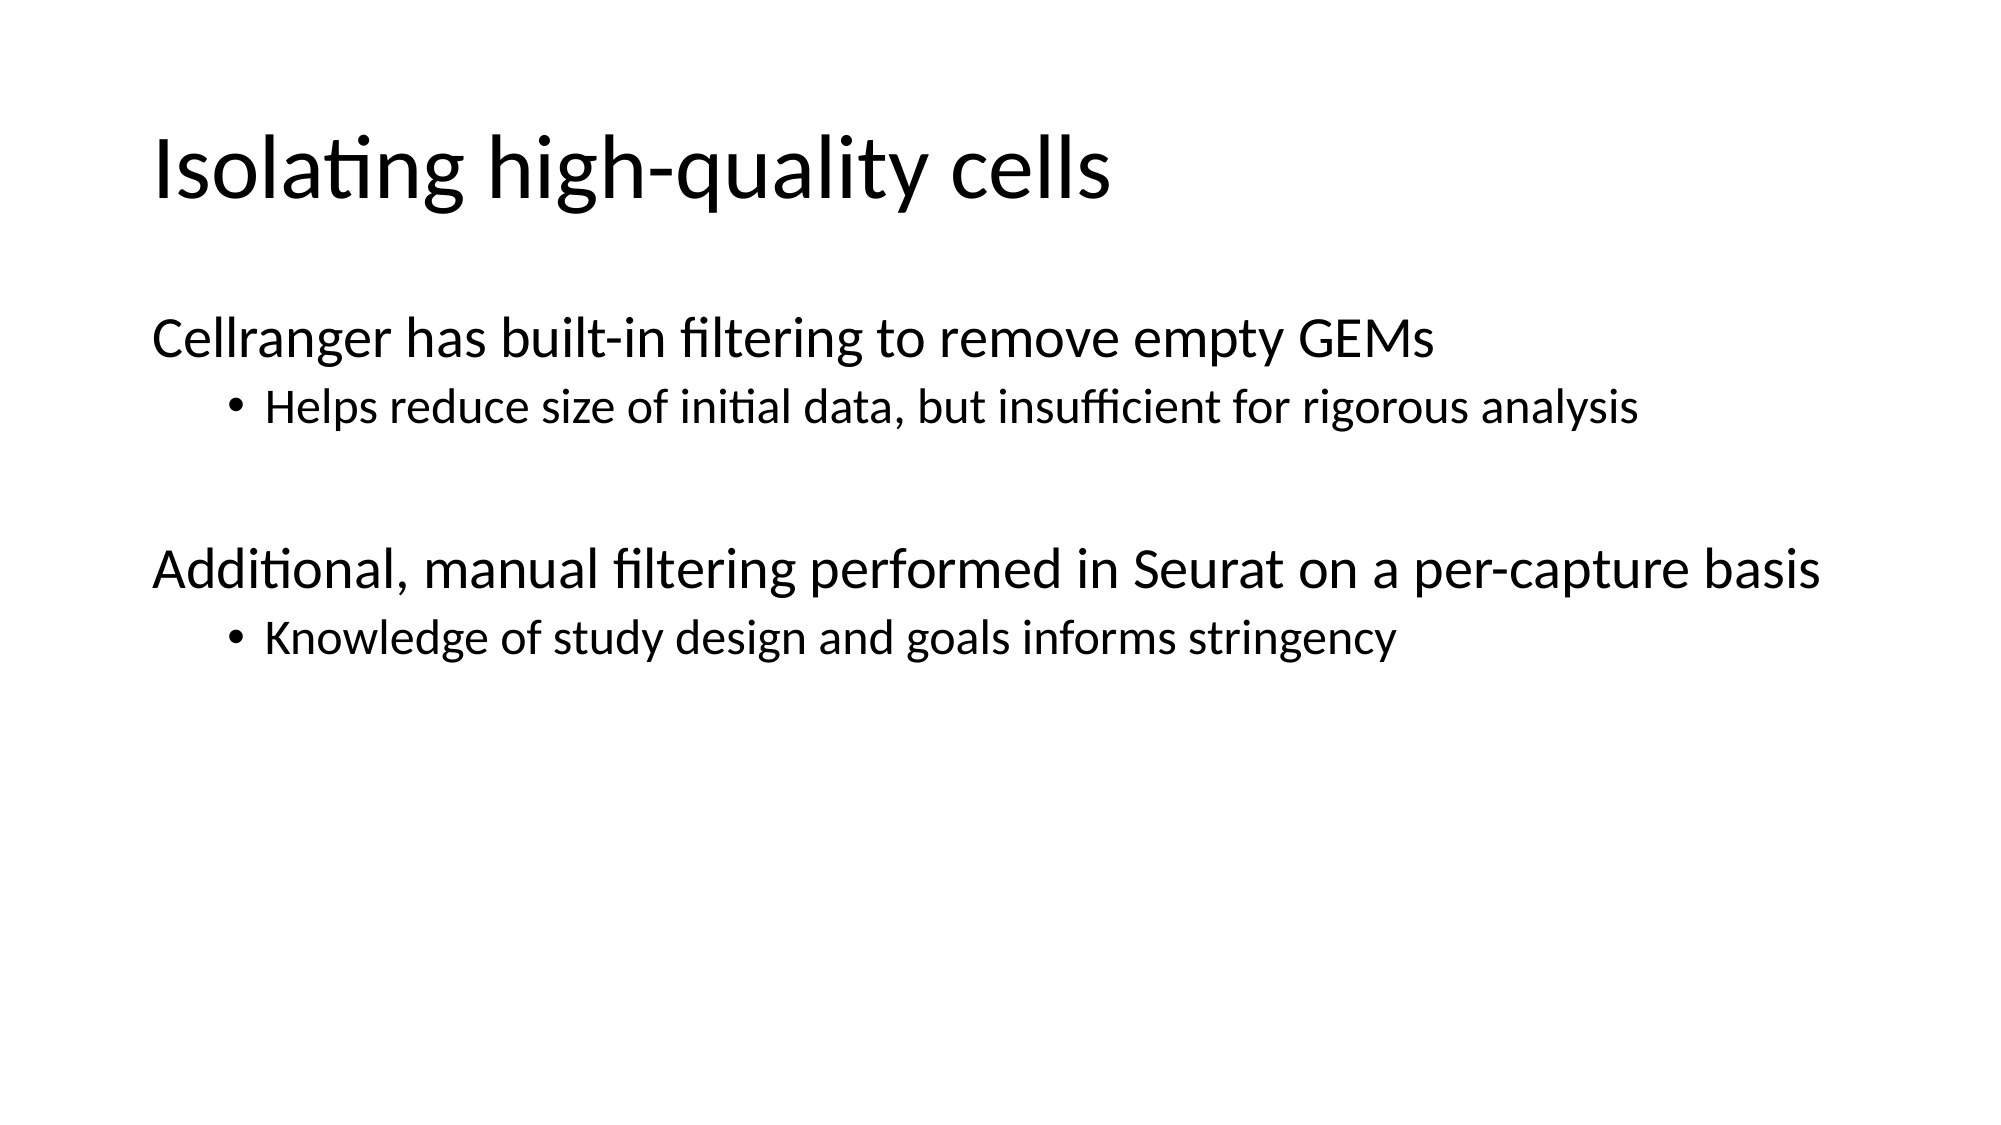

# Isolating high-quality cells
Cellranger has built-in filtering to remove empty GEMs
Helps reduce size of initial data, but insufficient for rigorous analysis

Additional, manual filtering performed in Seurat on a per-capture basis
Knowledge of study design and goals informs stringency